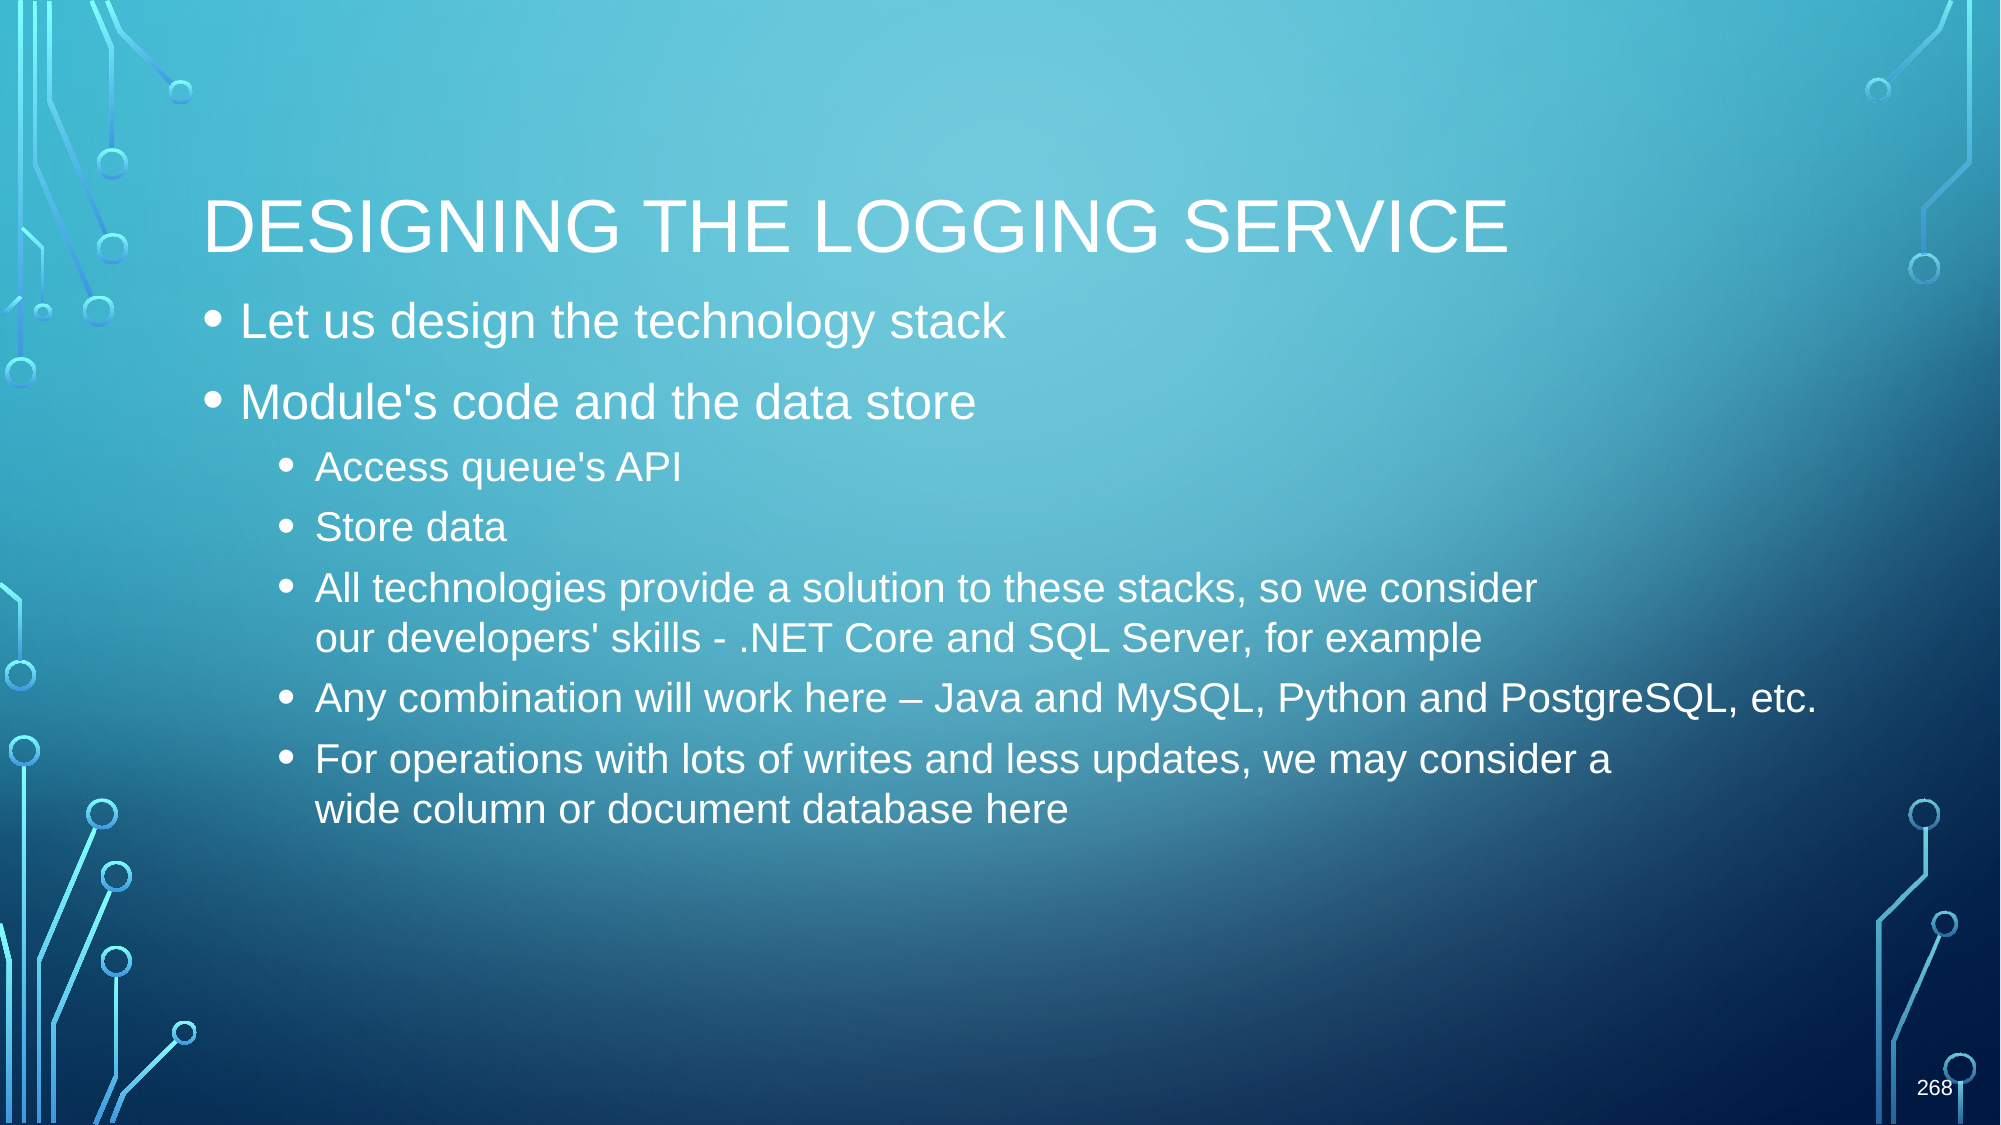

# Designing the logging service
Let us design the technology stack
Module's code and the data store
Access queue's API
Store data
All technologies provide a solution to these stacks, so we consider
our developers' skills - .NET Core and SQL Server, for example
Any combination will work here – Java and MySQL, Python and PostgreSQL, etc.
For operations with lots of writes and less updates, we may consider a
wide column or document database here
268